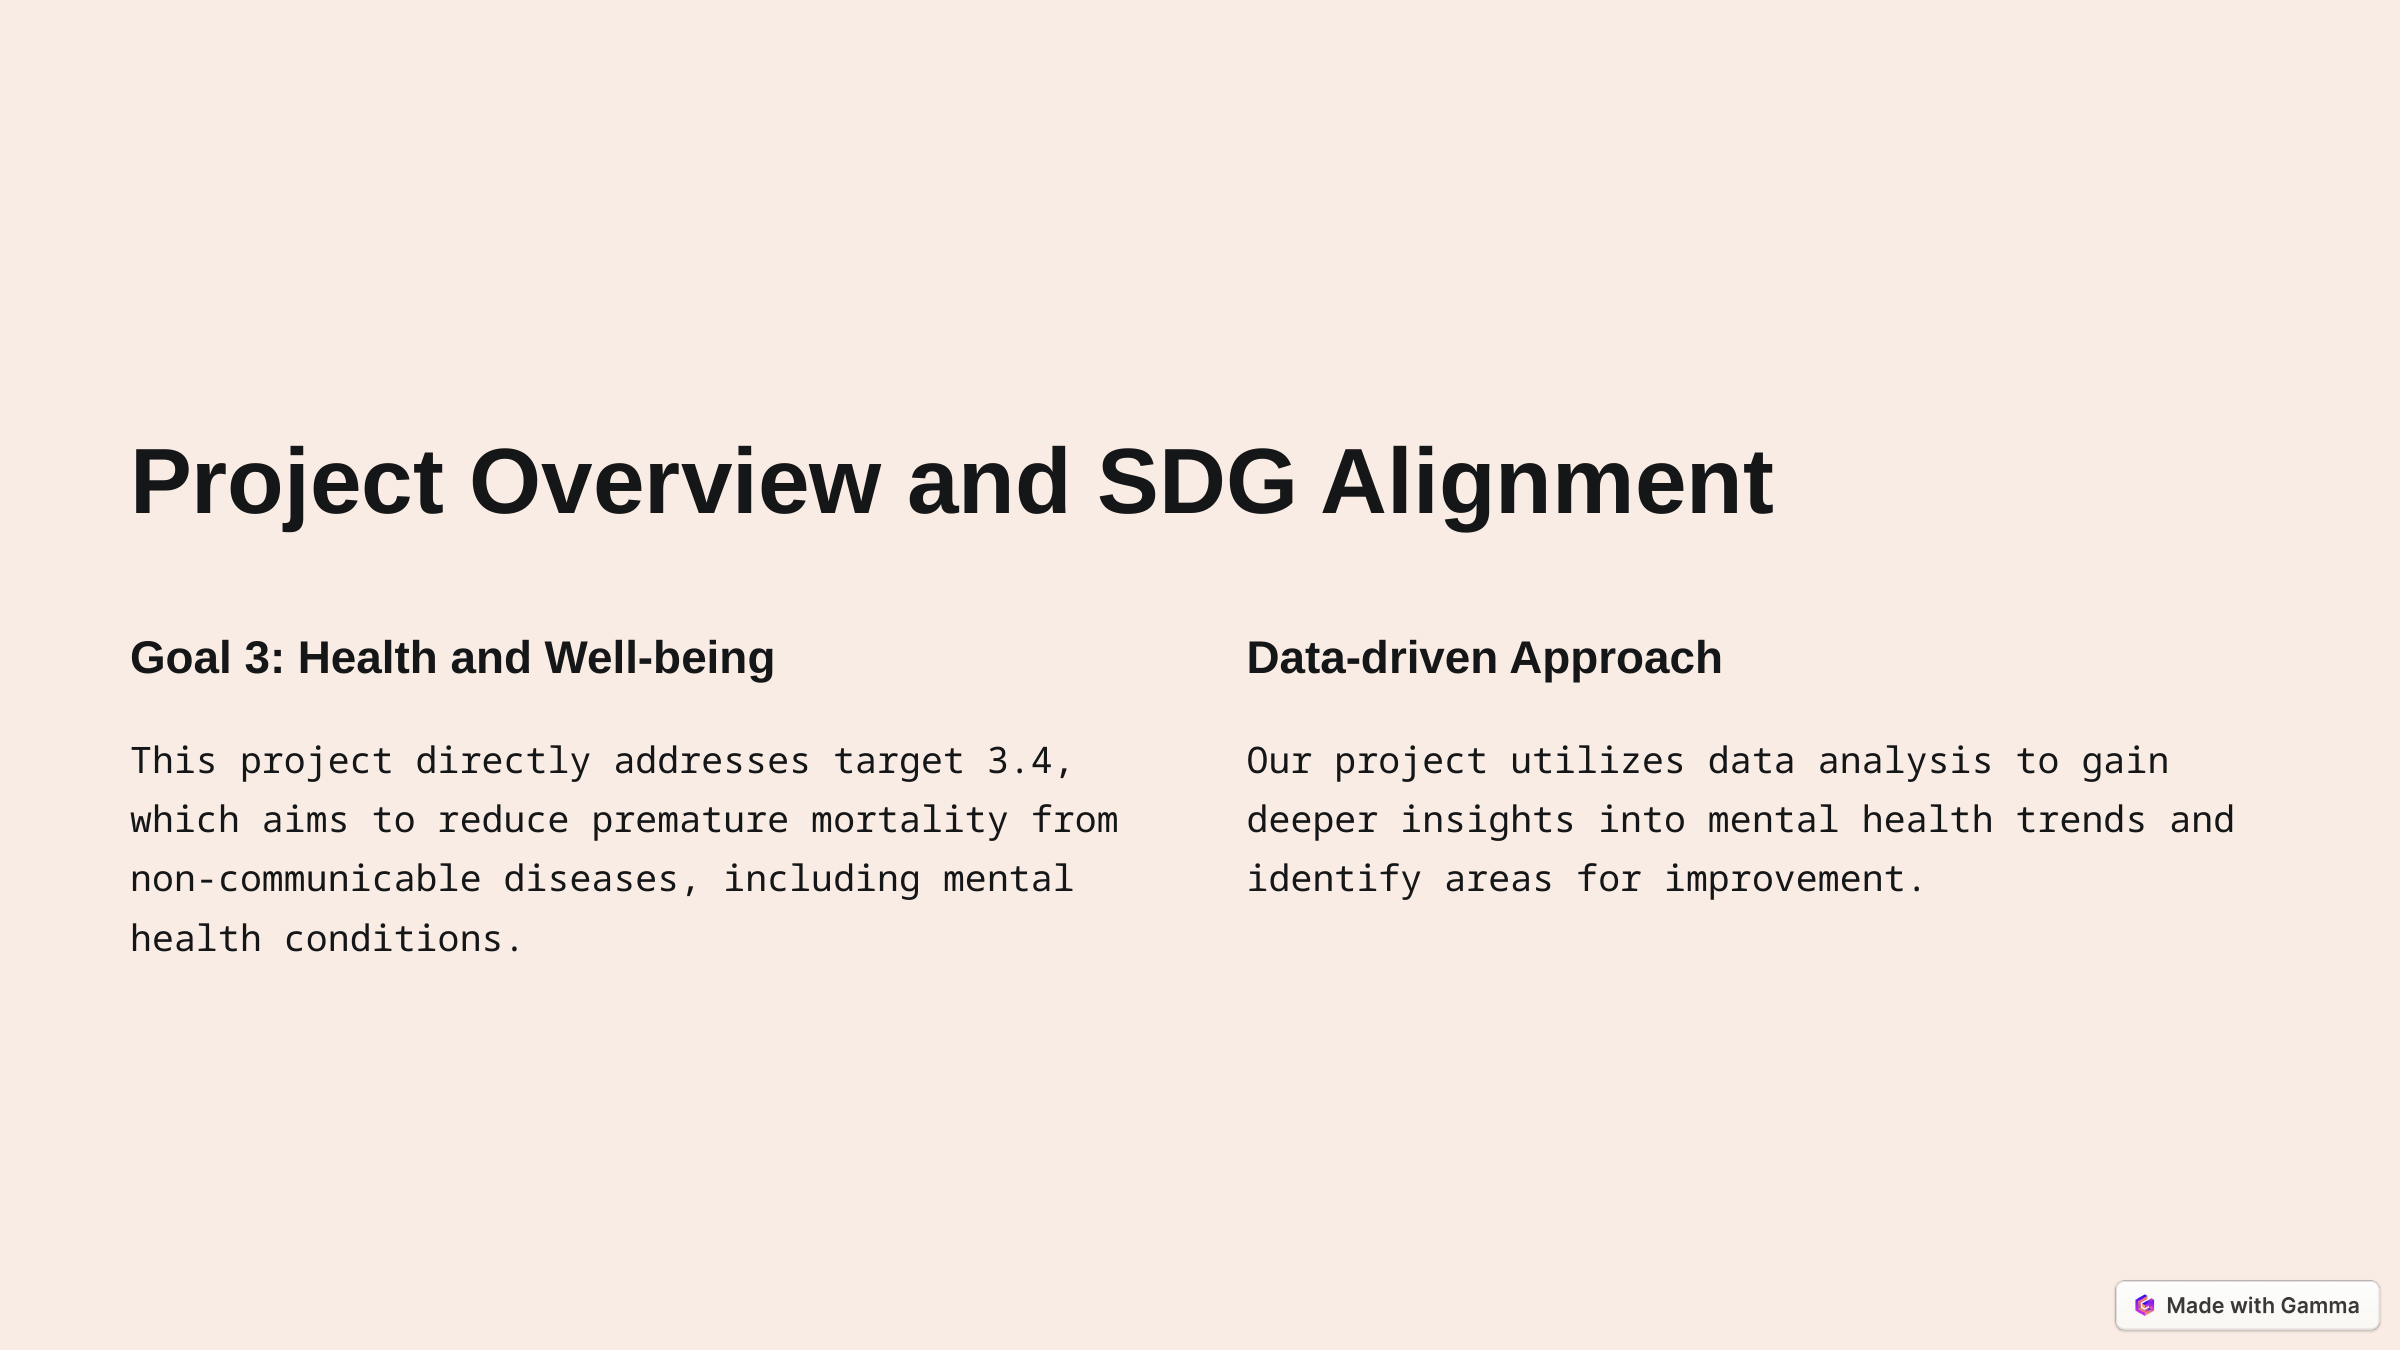

Project Overview and SDG Alignment
Goal 3: Health and Well-being
Data-driven Approach
This project directly addresses target 3.4, which aims to reduce premature mortality from non-communicable diseases, including mental health conditions.
Our project utilizes data analysis to gain deeper insights into mental health trends and identify areas for improvement.